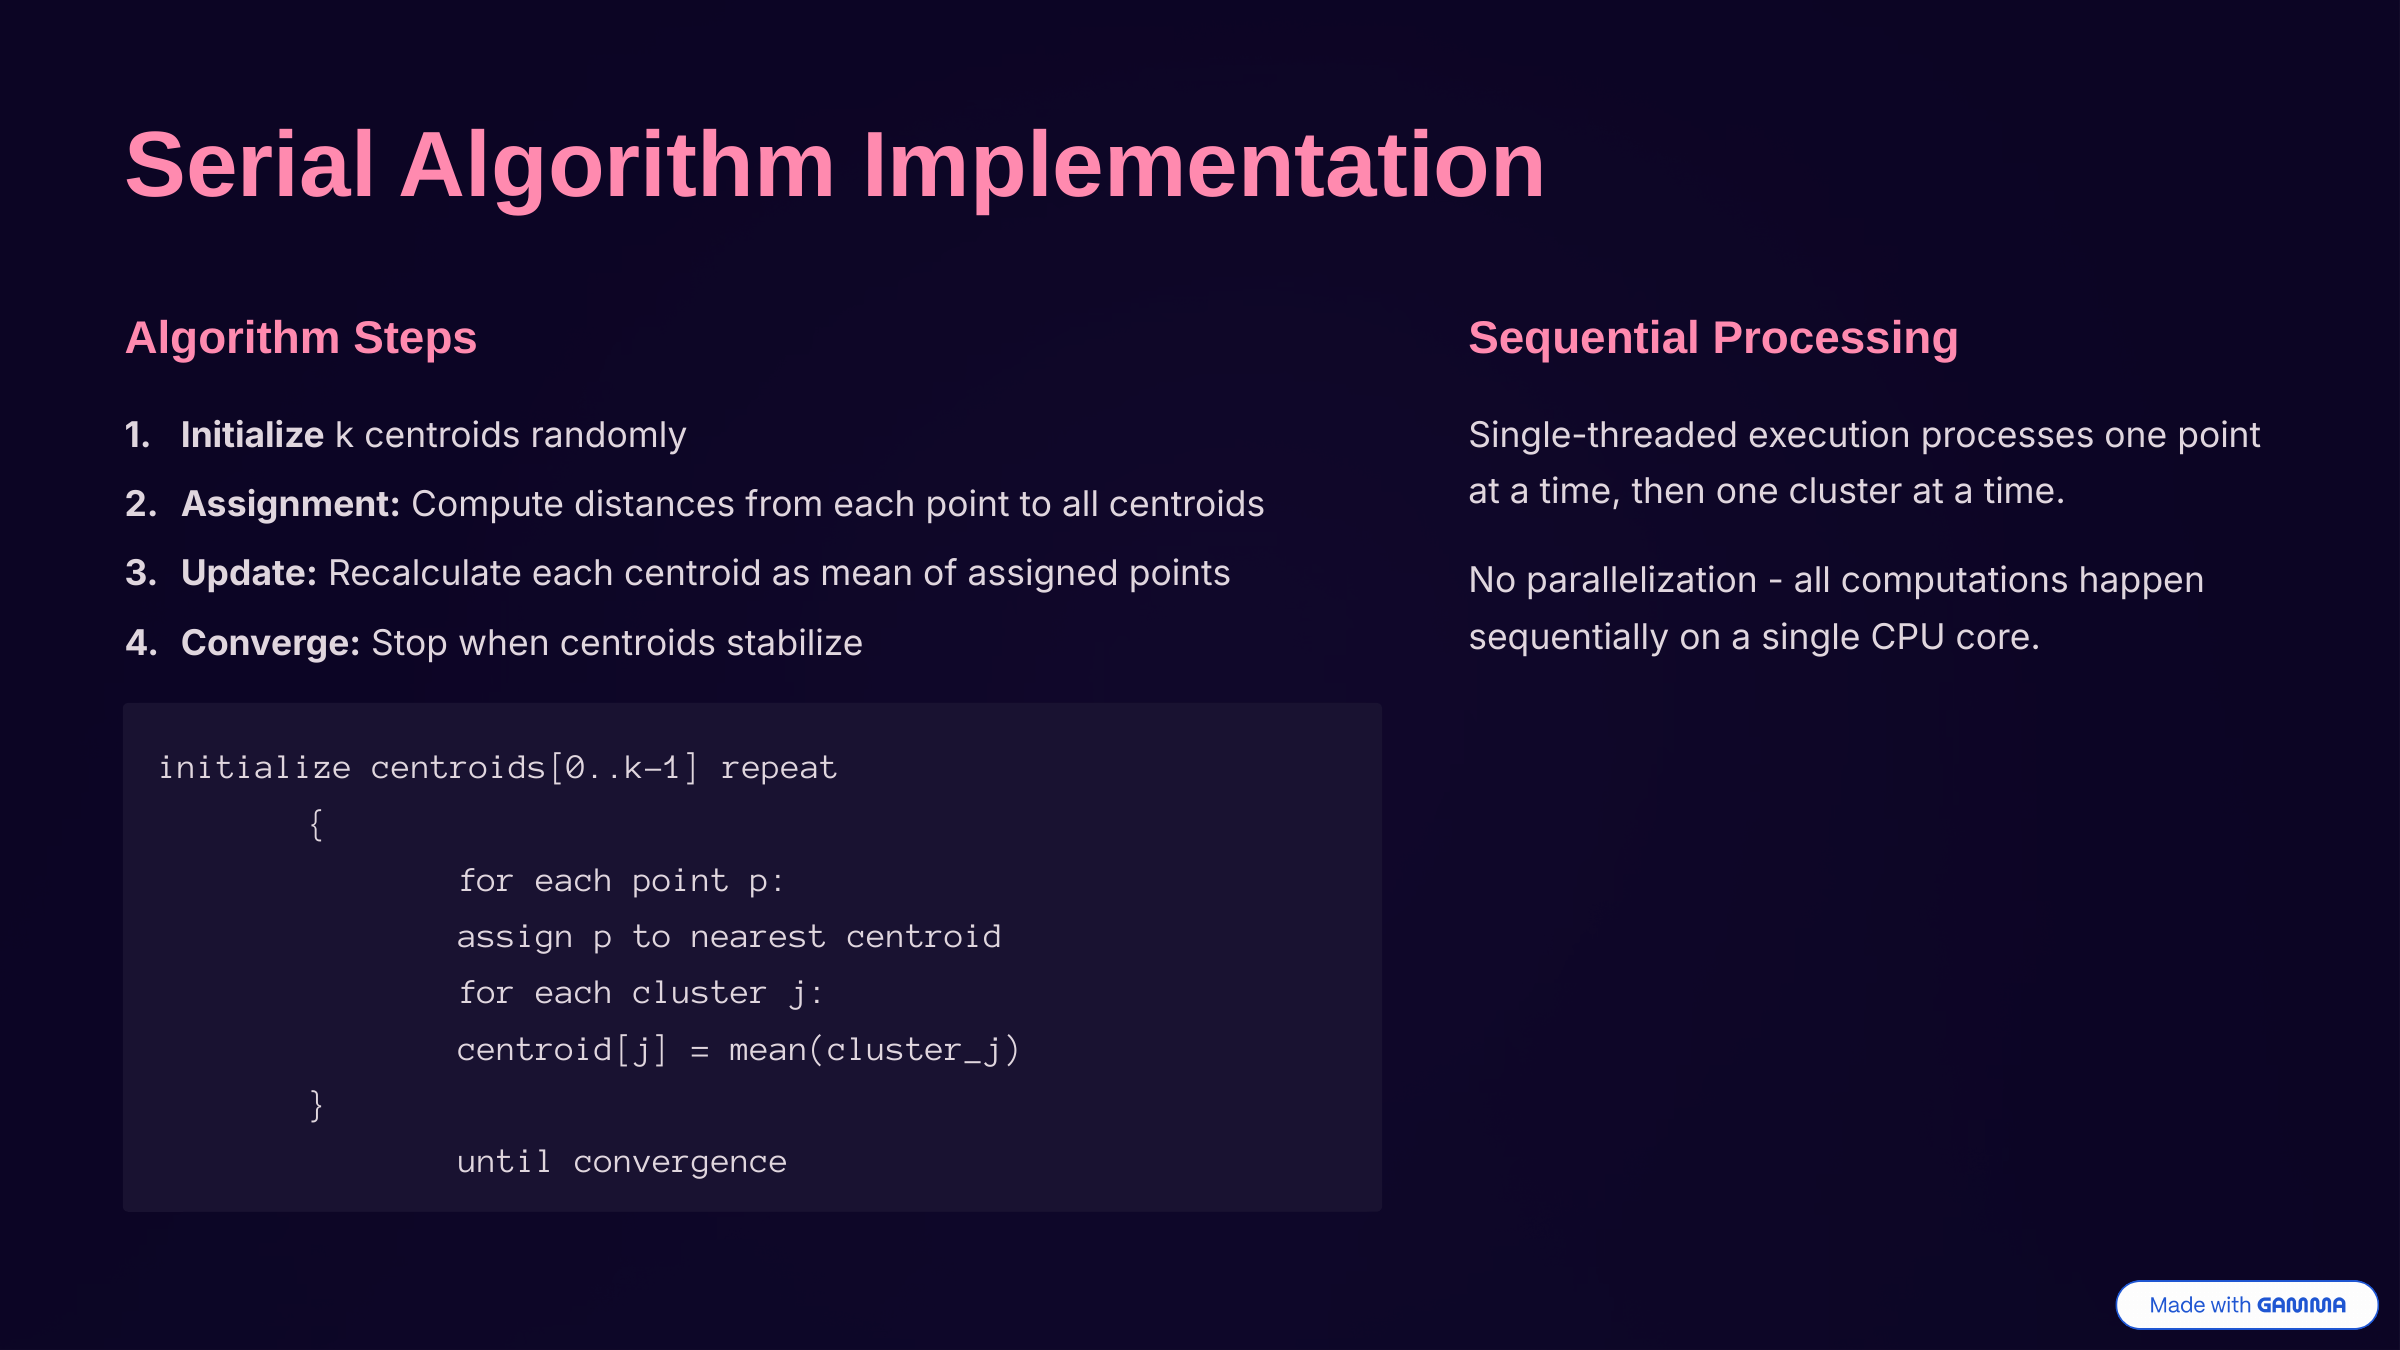

Serial Algorithm Implementation
Algorithm Steps
Sequential Processing
Initialize k centroids randomly
Single-threaded execution processes one point at a time, then one cluster at a time.
Assignment: Compute distances from each point to all centroids
Update: Recalculate each centroid as mean of assigned points
No parallelization - all computations happen sequentially on a single CPU core.
Converge: Stop when centroids stabilize

initialize centroids[0..k-1] repeat
	{
		for each point p:
		assign p to nearest centroid
		for each cluster j:
		centroid[j] = mean(cluster_j)
	}
		until convergence